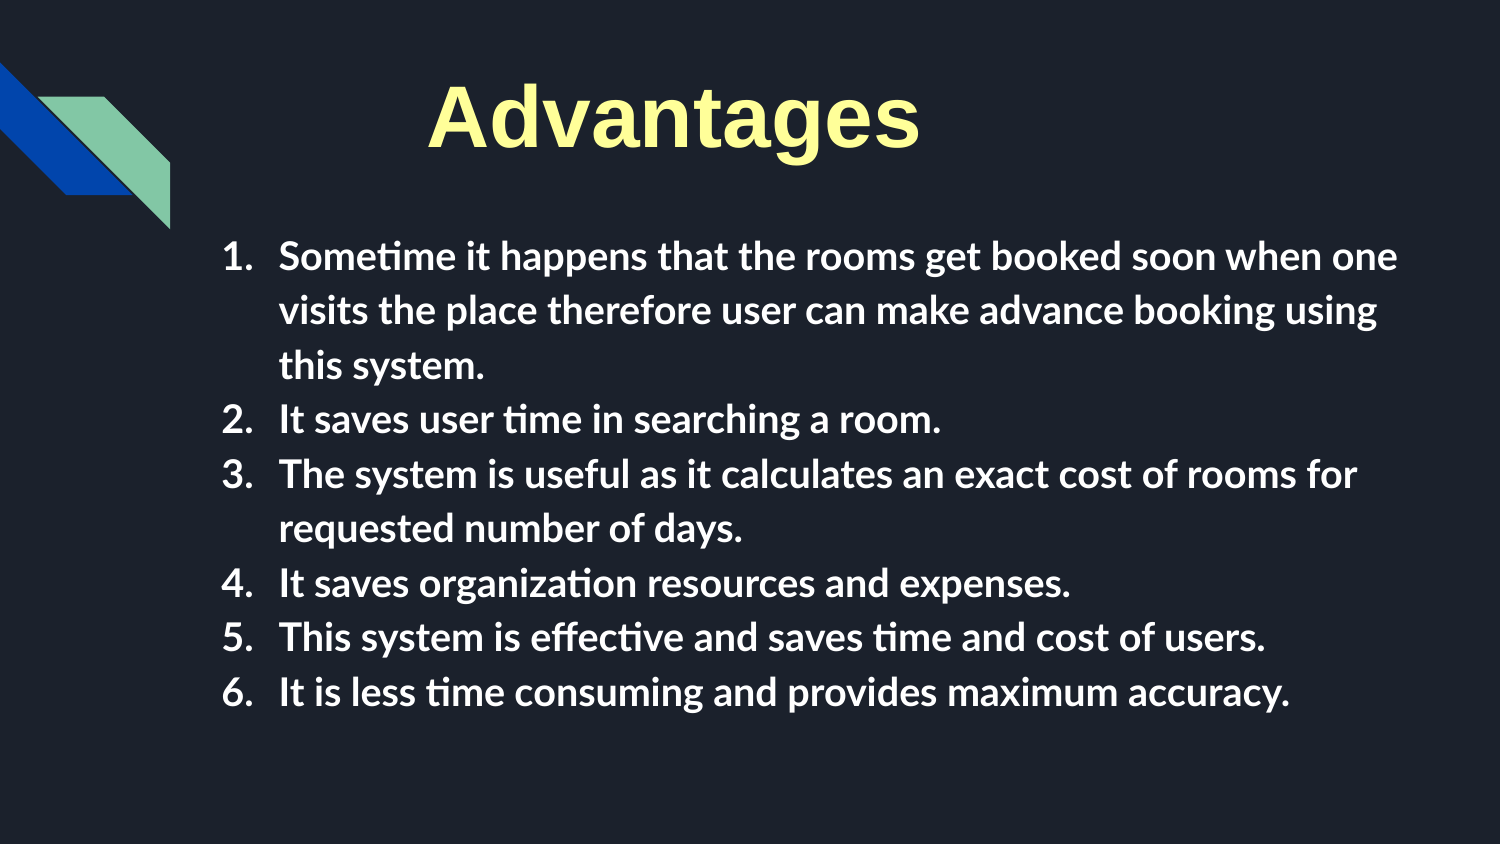

Advantages
Sometime it happens that the rooms get booked soon when one visits the place therefore user can make advance booking using this system.
It saves user time in searching a room.
The system is useful as it calculates an exact cost of rooms for requested number of days.
It saves organization resources and expenses.
This system is effective and saves time and cost of users.
It is less time consuming and provides maximum accuracy.